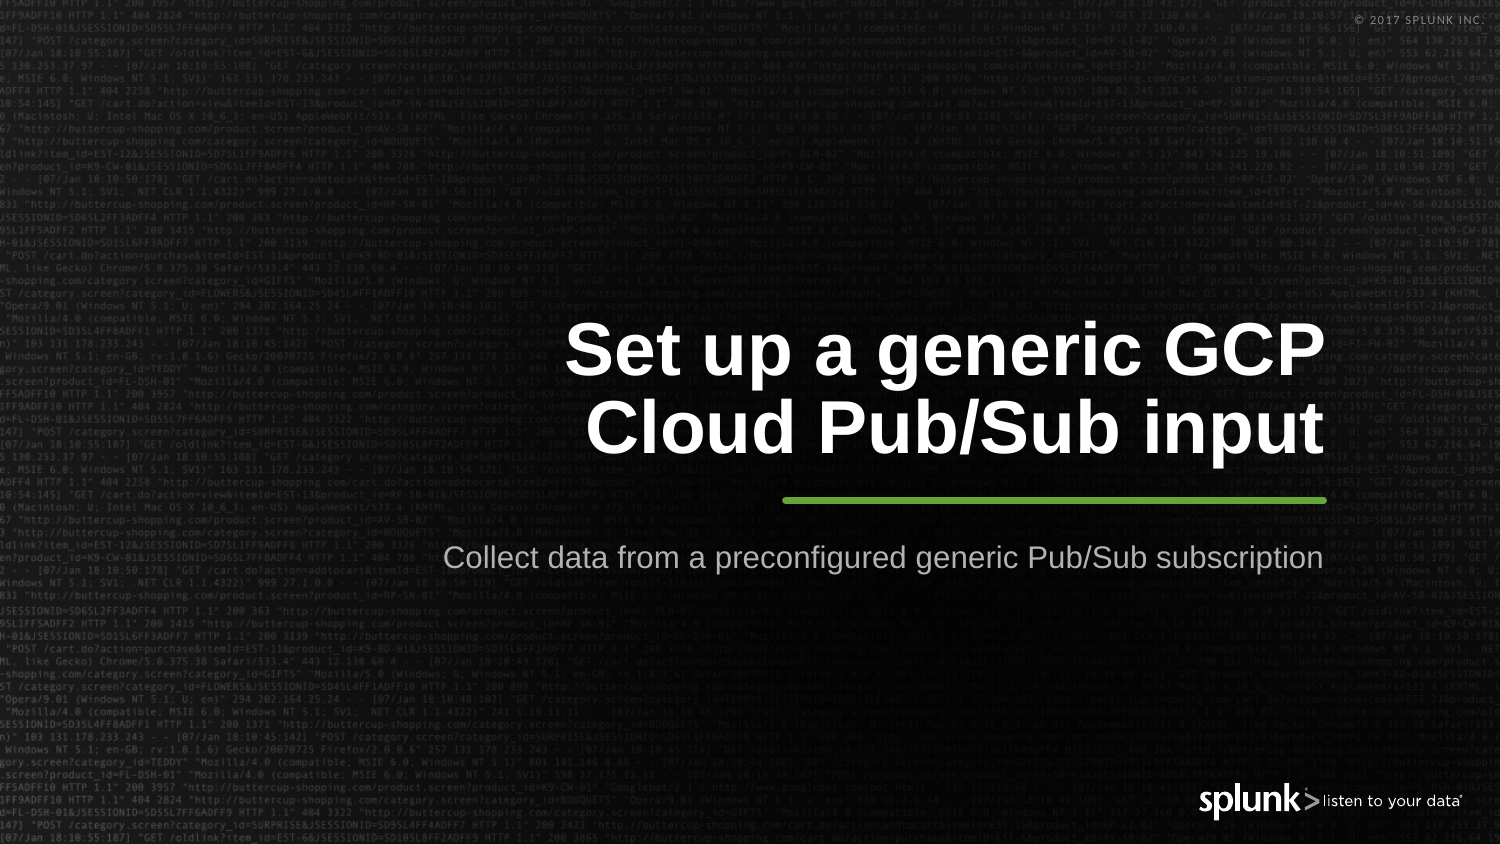

# Set up a generic GCP Cloud Pub/Sub input
Collect data from a preconfigured generic Pub/Sub subscription